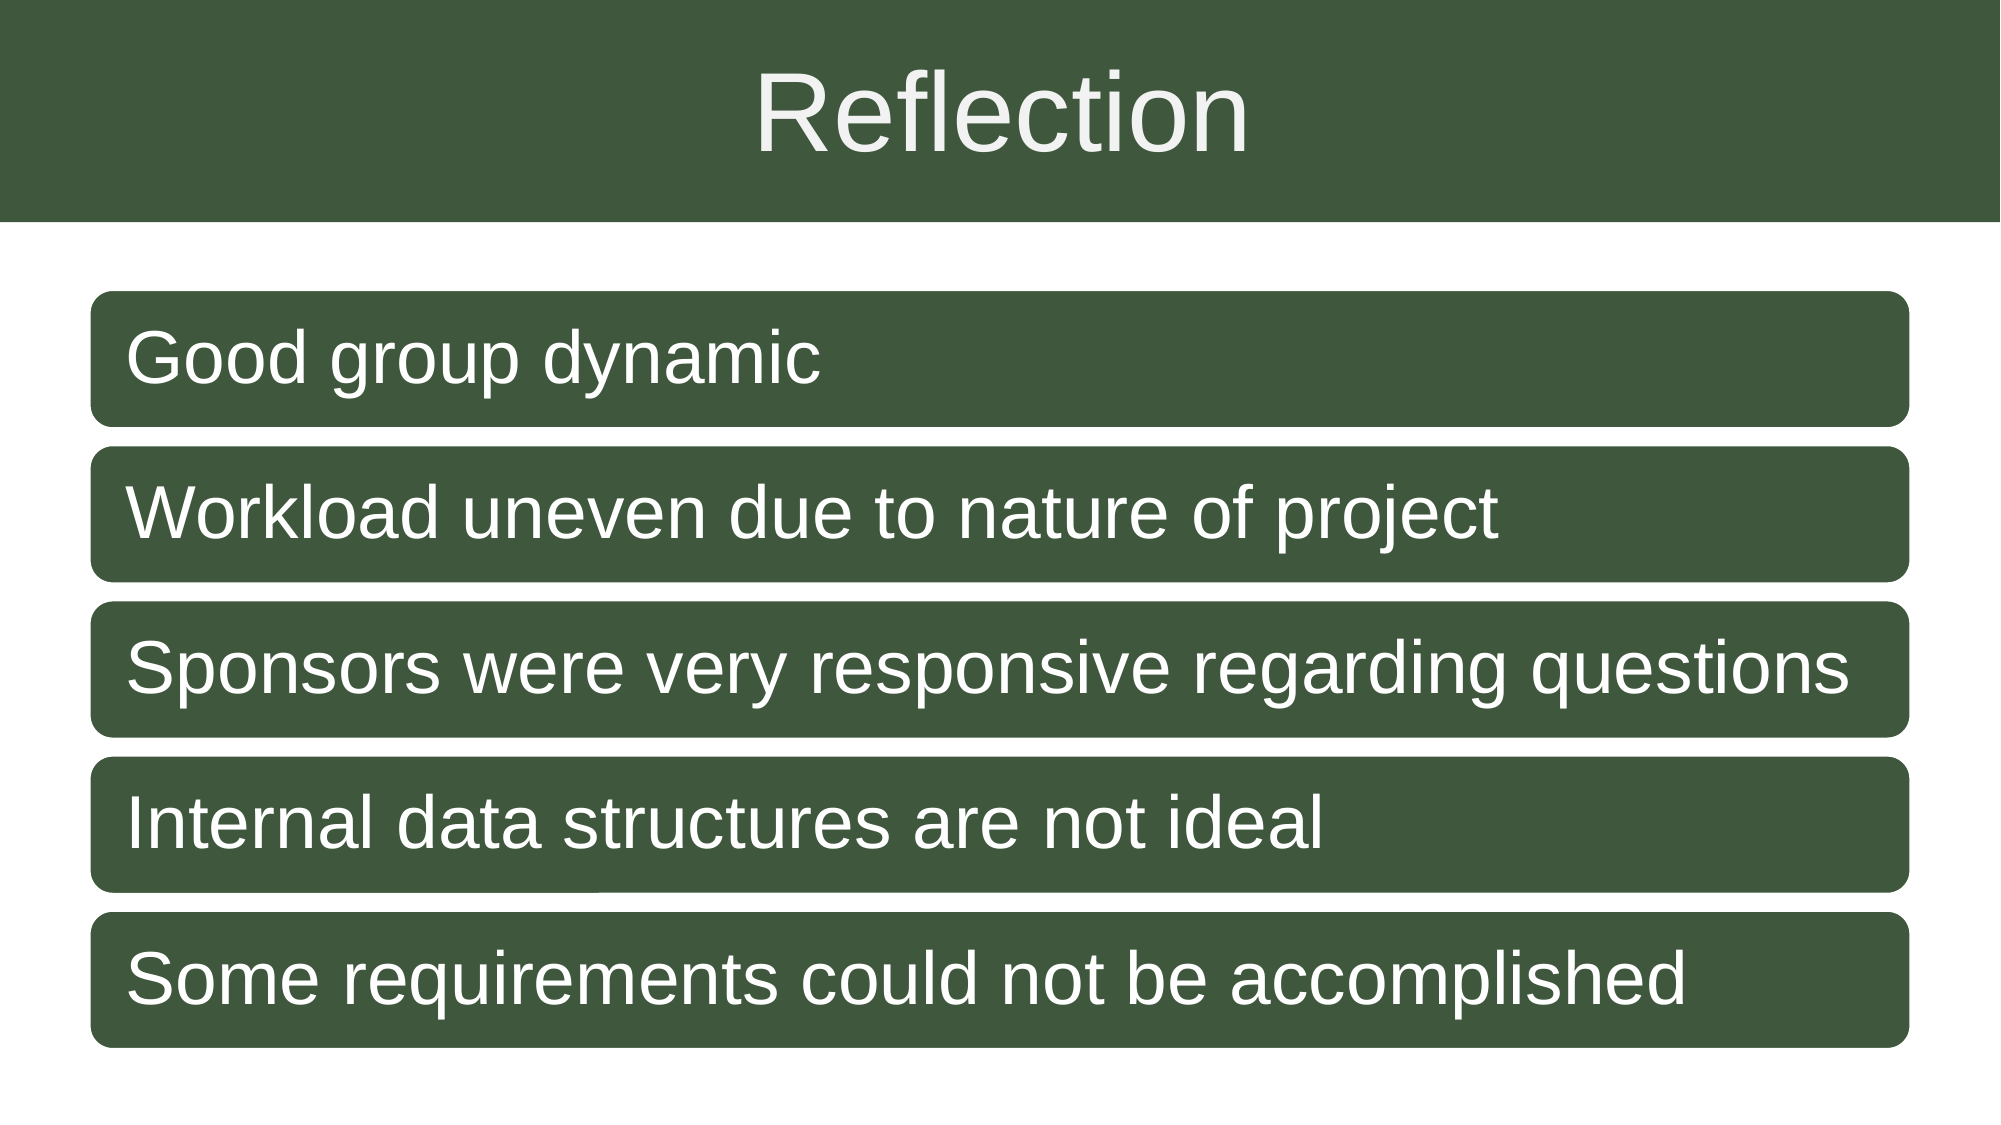

Reflection
Good group dynamic
Workload uneven due to nature of project
Sponsors were very responsive regarding questions
Internal data structures are not ideal
Some requirements could not be accomplished